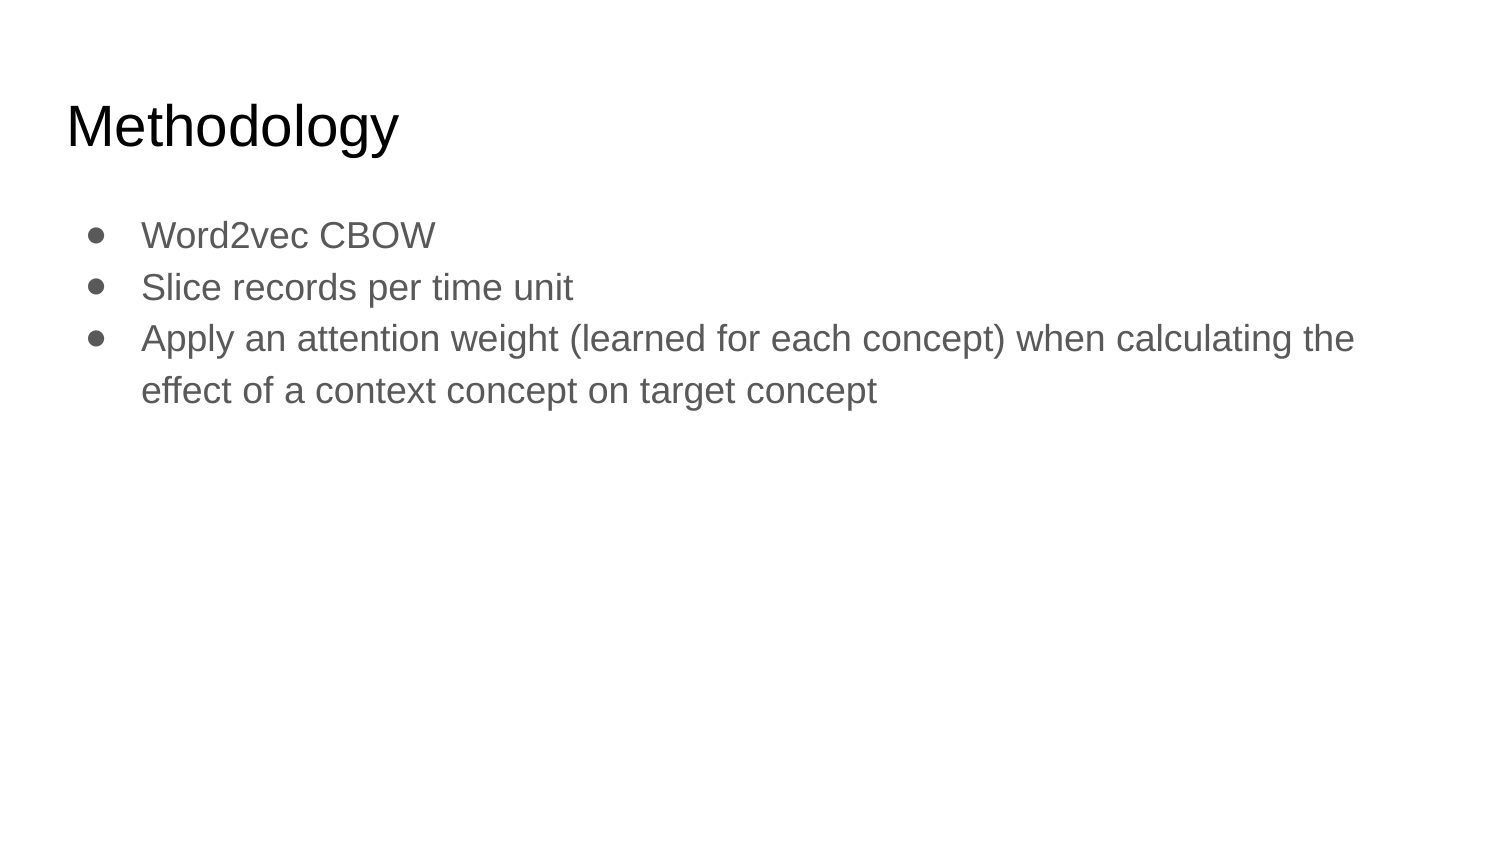

# Methodology
Word2vec CBOW
Slice records per time unit
Apply an attention weight (learned for each concept) when calculating the effect of a context concept on target concept